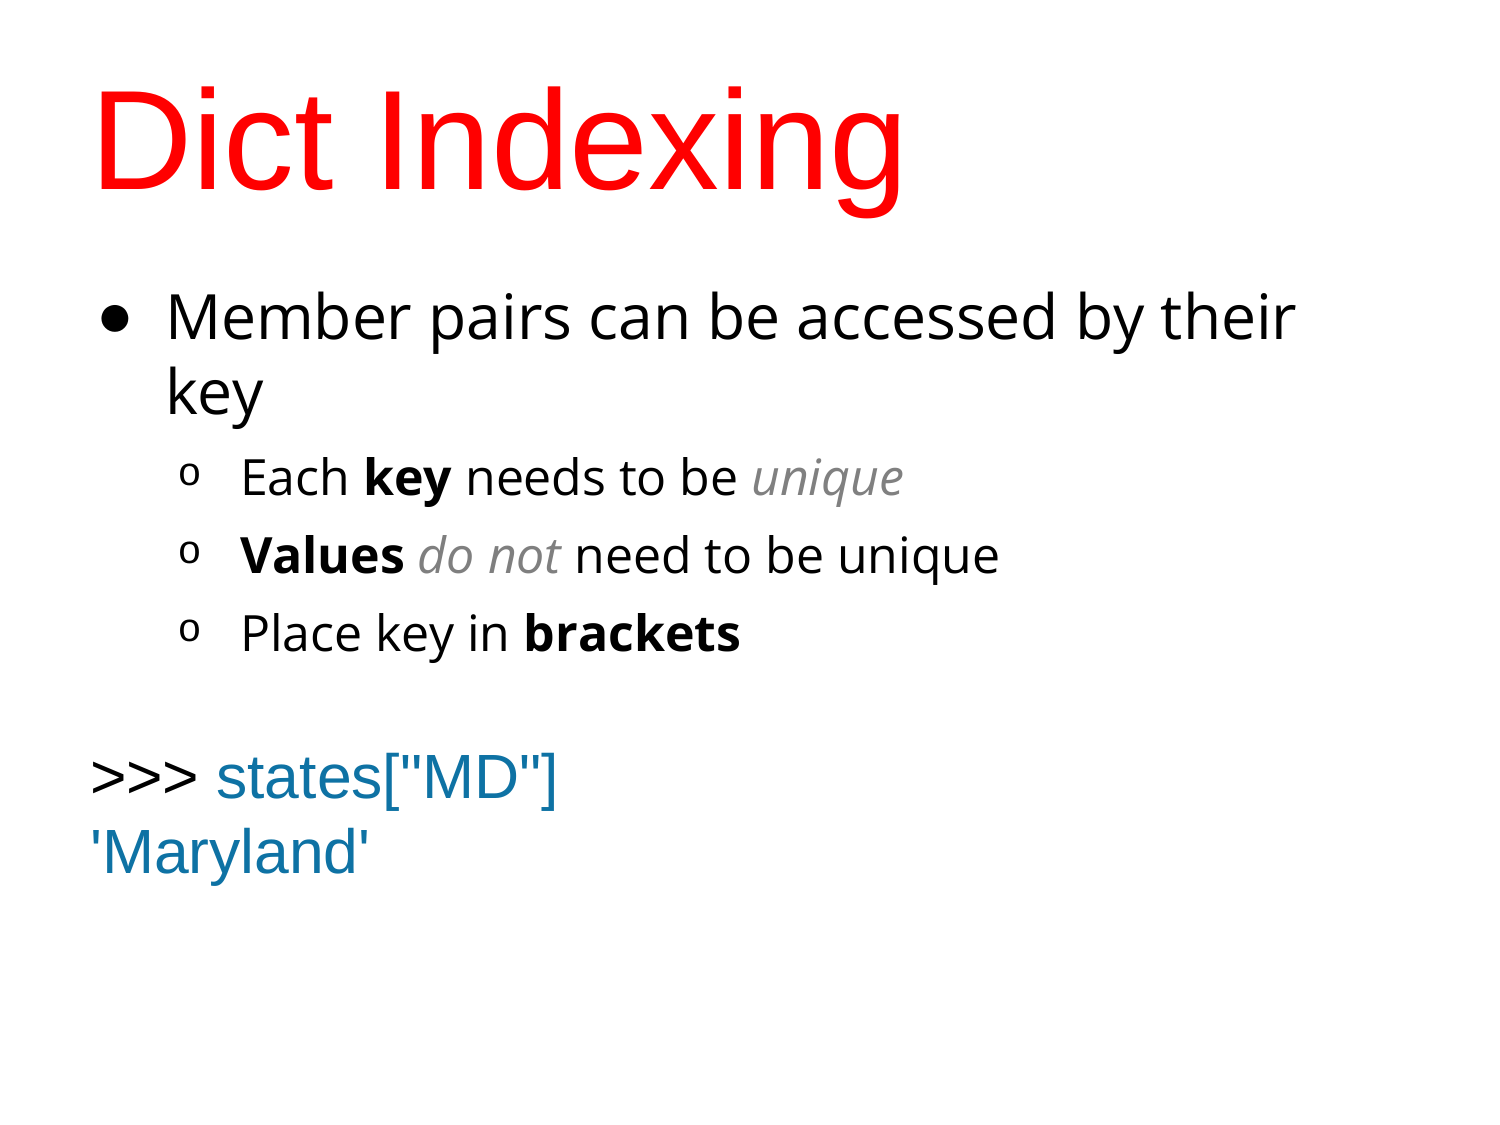

# Dict Indexing
Member pairs can be accessed by their key
Each key needs to be unique
Values do not need to be unique
Place key in brackets

>>> states["MD"]
'Maryland'